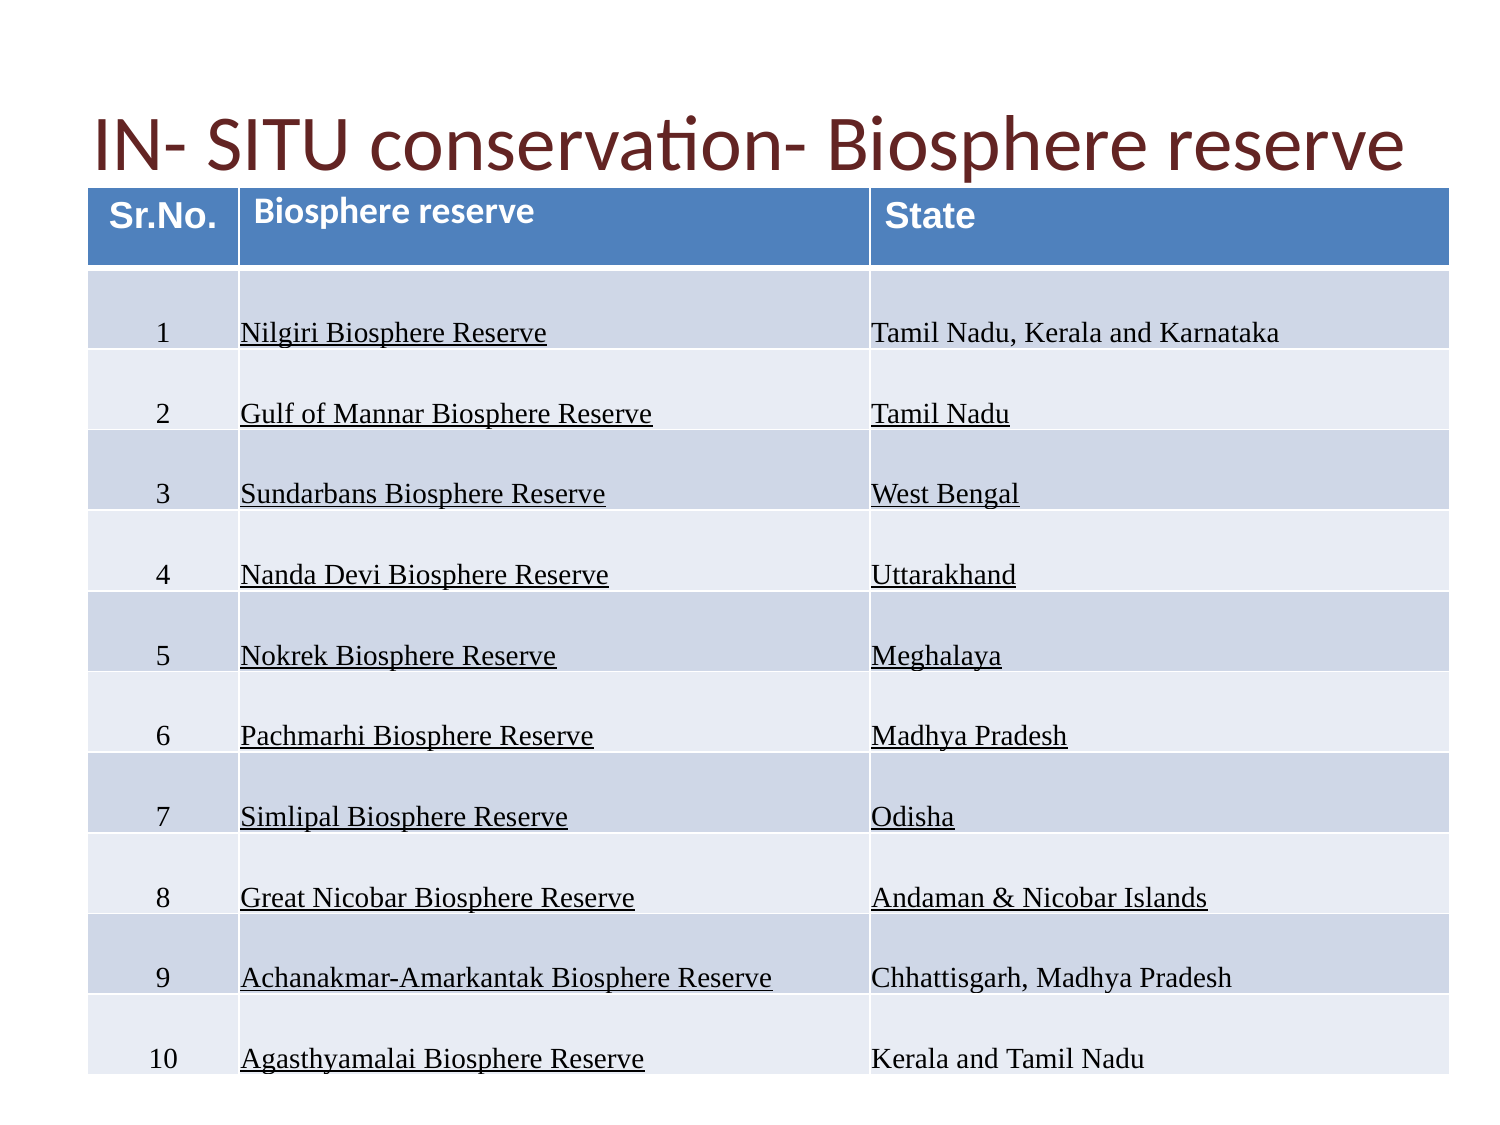

# IN- SITU conservation- Biosphere reserve
| Sr.No. | Biosphere reserve | State |
| --- | --- | --- |
| 1 | Nilgiri Biosphere Reserve | Tamil Nadu, Kerala and Karnataka |
| 2 | Gulf of Mannar Biosphere Reserve | Tamil Nadu |
| 3 | Sundarbans Biosphere Reserve | West Bengal |
| 4 | Nanda Devi Biosphere Reserve | Uttarakhand |
| 5 | Nokrek Biosphere Reserve | Meghalaya |
| 6 | Pachmarhi Biosphere Reserve | Madhya Pradesh |
| 7 | Simlipal Biosphere Reserve | Odisha |
| 8 | Great Nicobar Biosphere Reserve | Andaman & Nicobar Islands |
| 9 | Achanakmar-Amarkantak Biosphere Reserve | Chhattisgarh, Madhya Pradesh |
| 10 | Agasthyamalai Biosphere Reserve | Kerala and Tamil Nadu |